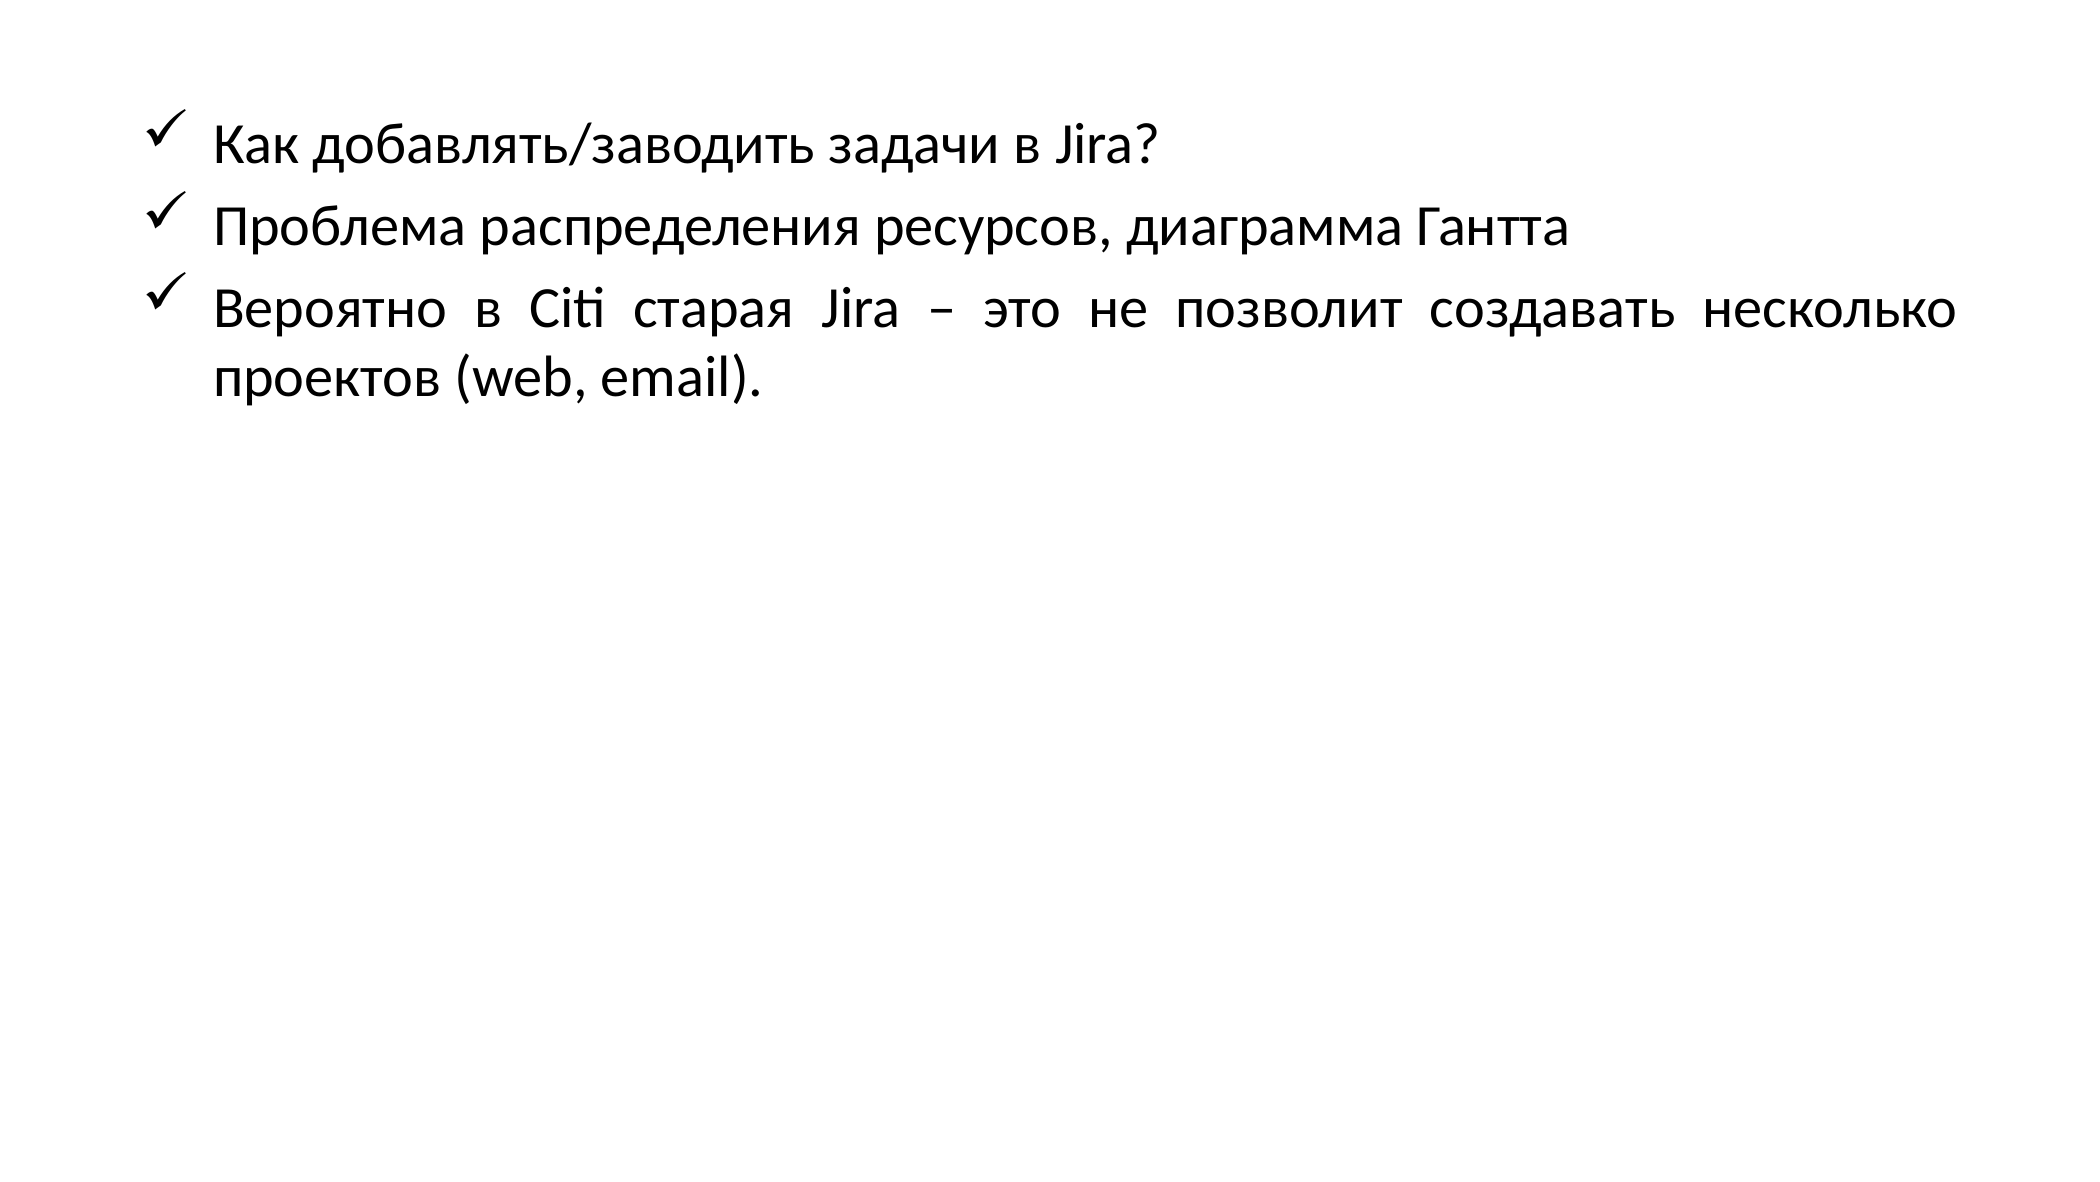

Как добавлять/заводить задачи в Jira?
Проблема распределения ресурсов, диаграмма Гантта
Вероятно в Citi старая Jira – это не позволит создавать несколько проектов (web, email).